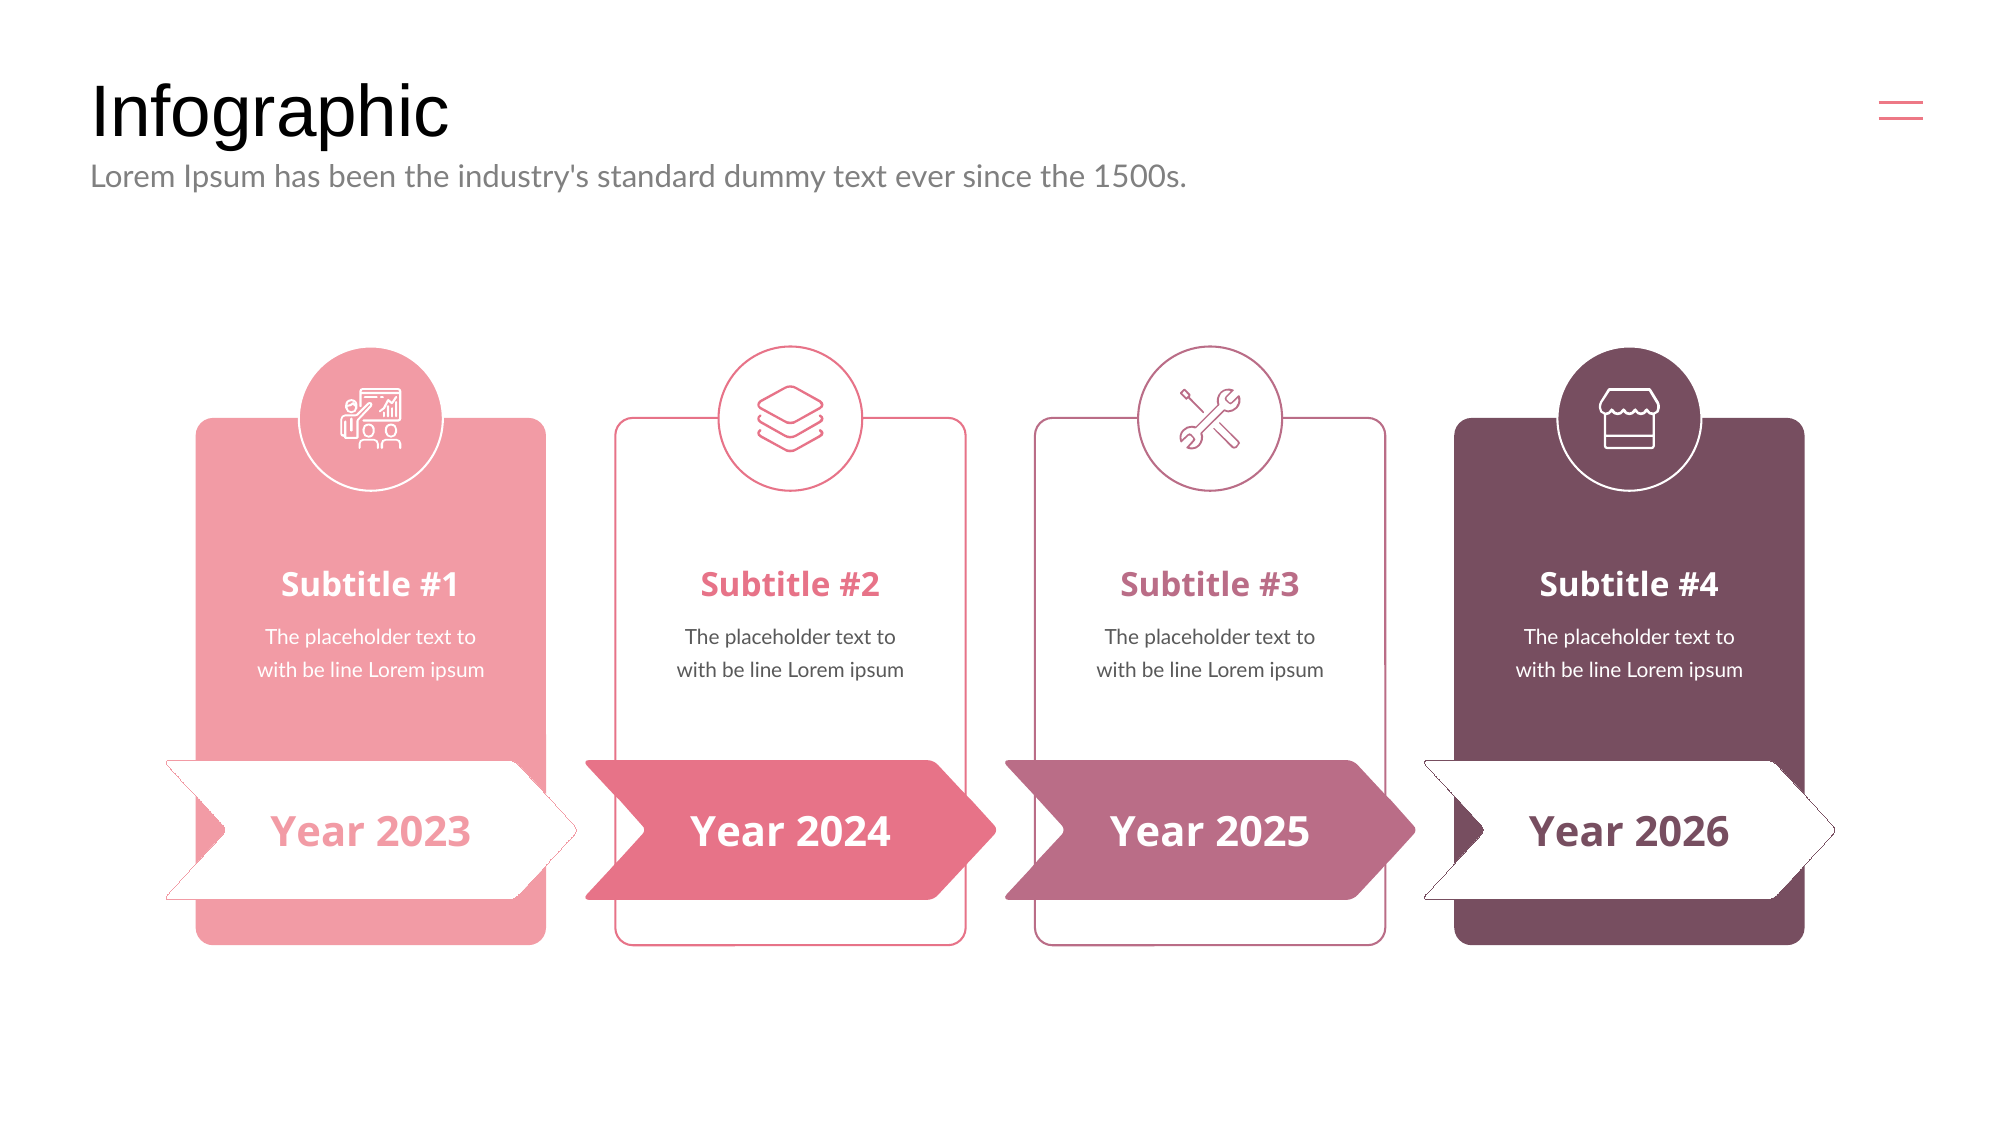

# Infographic
Lorem Ipsum has been the industry's standard dummy text ever since the 1500s.

Subtitle #1
Subtitle #2
Subtitle #3
Subtitle #4
The placeholder text to with be line Lorem ipsum
The placeholder text to with be line Lorem ipsum
The placeholder text to with be line Lorem ipsum
The placeholder text to with be line Lorem ipsum

Year 2023
Year 2024
Year 2025
Year 2026